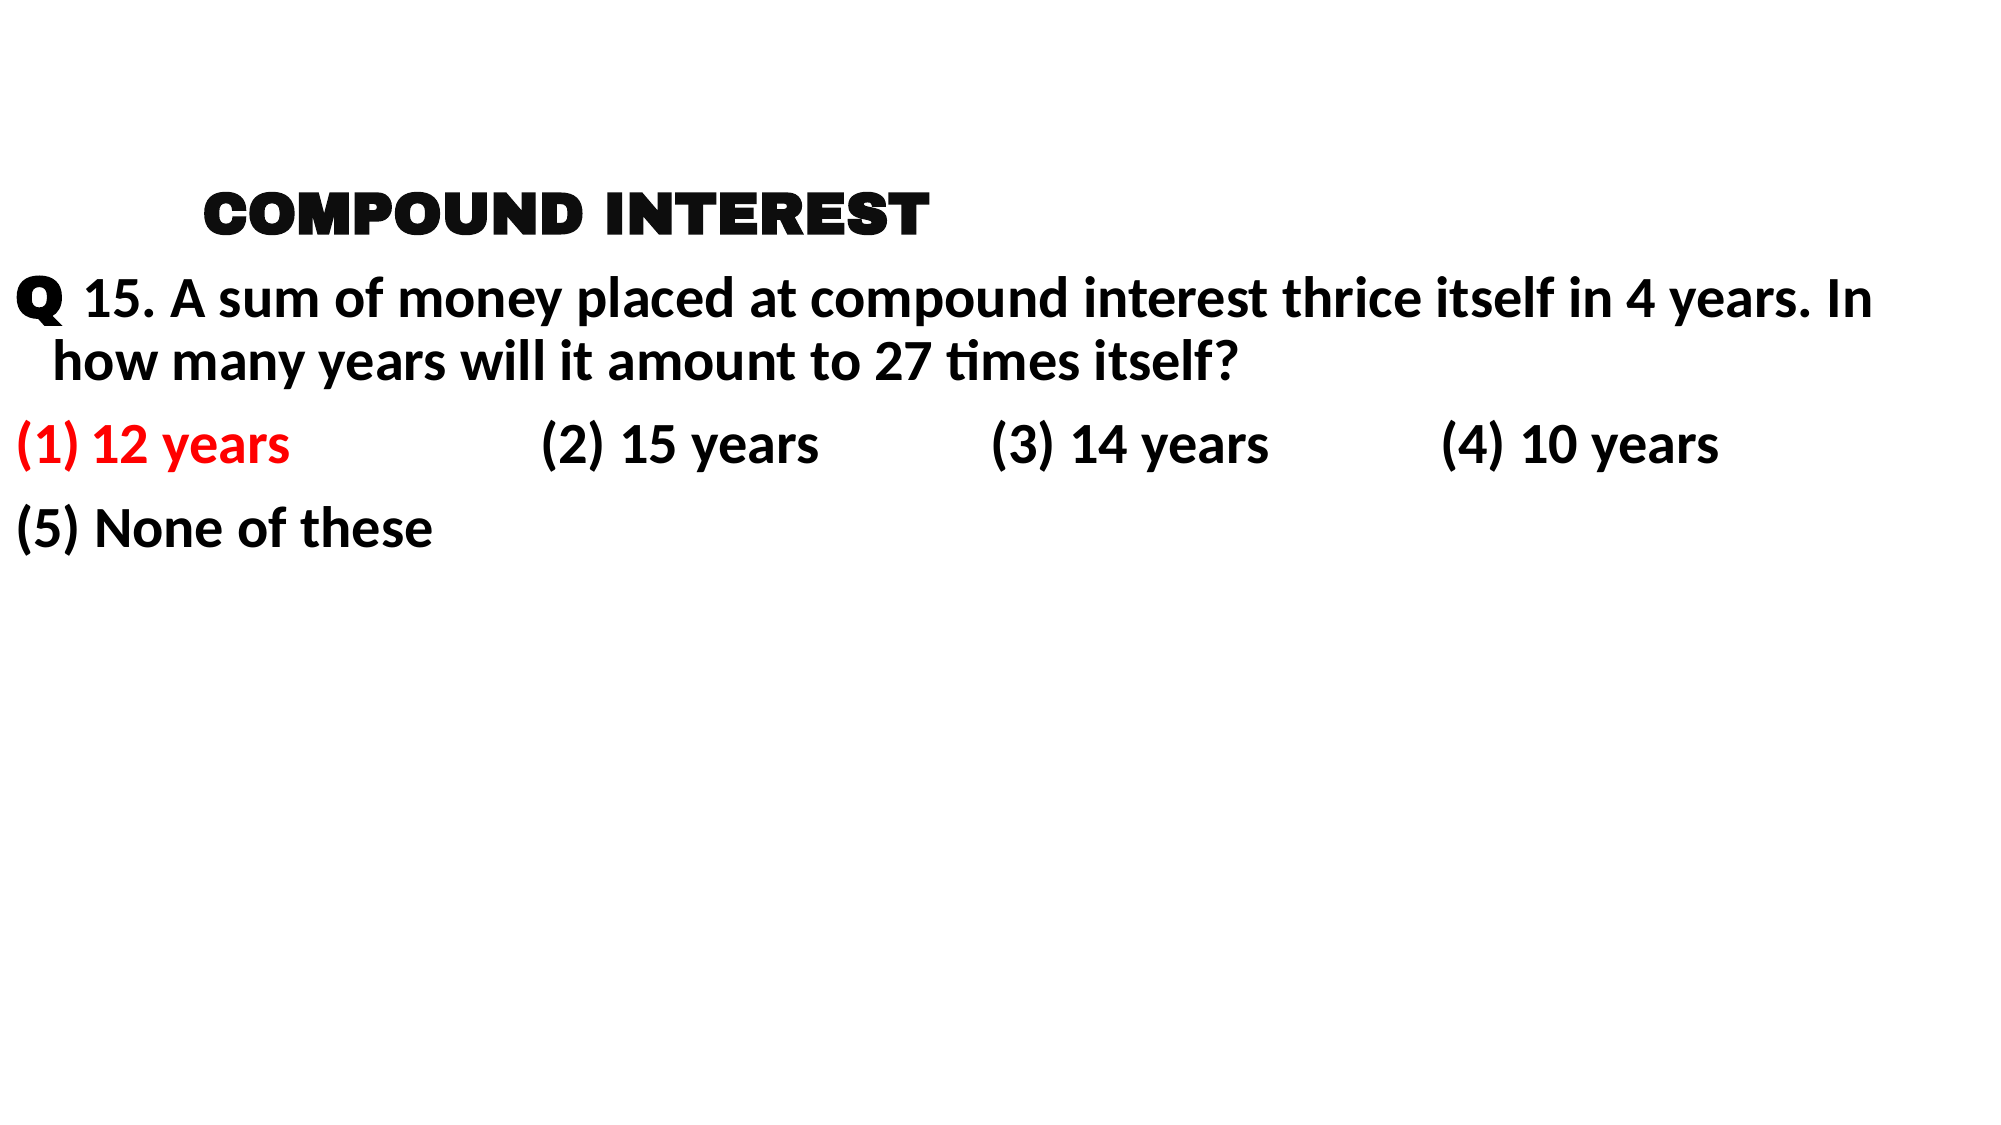

COMPOUND INTEREST
Q 15. A sum of money placed at compound interest thrice itself in 4 years. In how many years will it amount to 27 times itself?
12 years 		(2) 15 years 		(3) 14 years 		(4) 10 years
(5) None of these